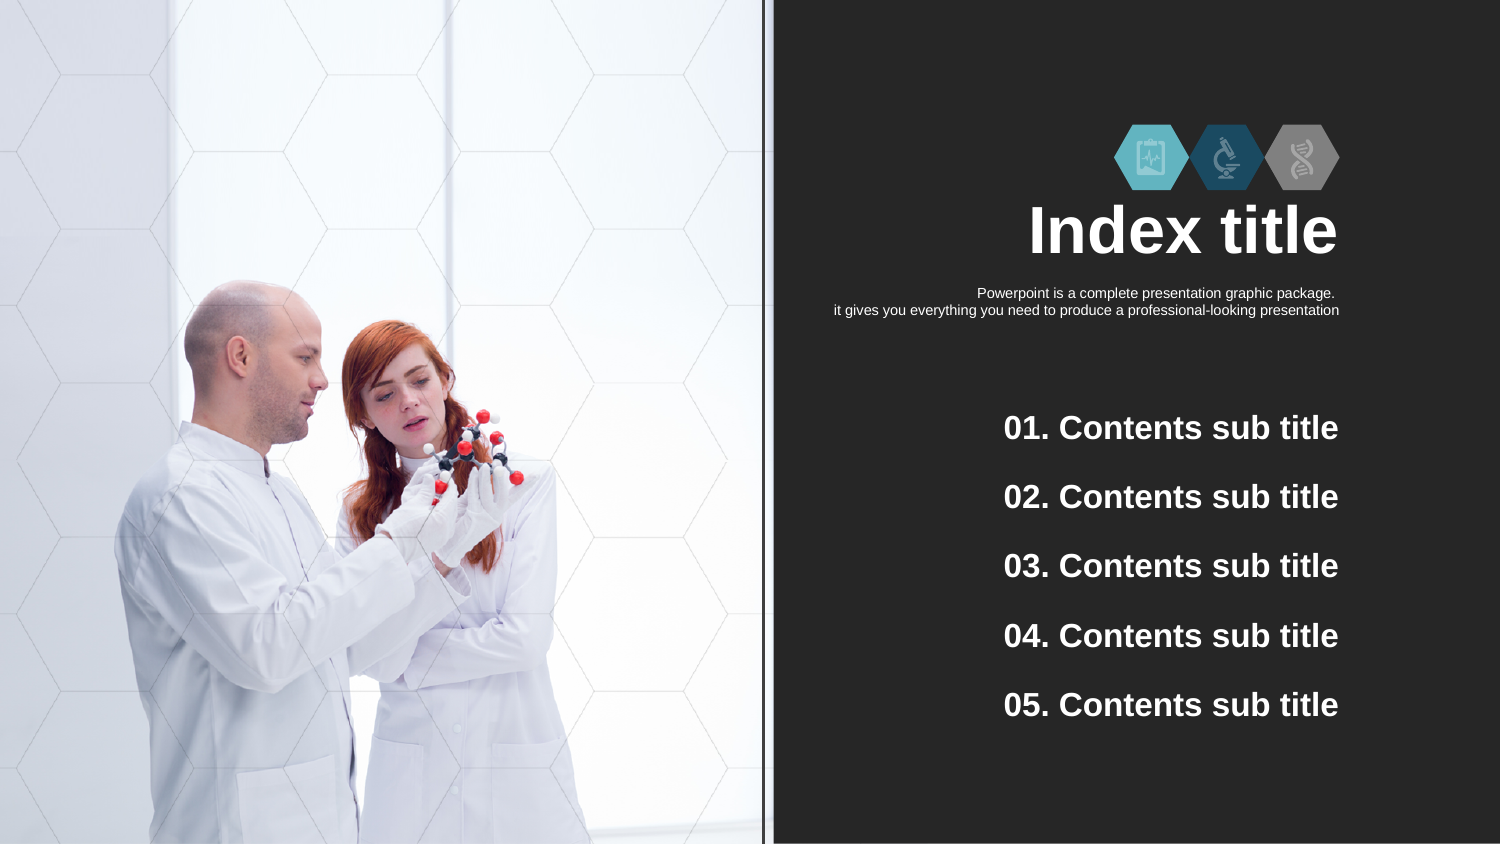

Index title
Powerpoint is a complete presentation graphic package.
it gives you everything you need to produce a professional-looking presentation
01. Contents sub title
02. Contents sub title
03. Contents sub title
04. Contents sub title
05. Contents sub title